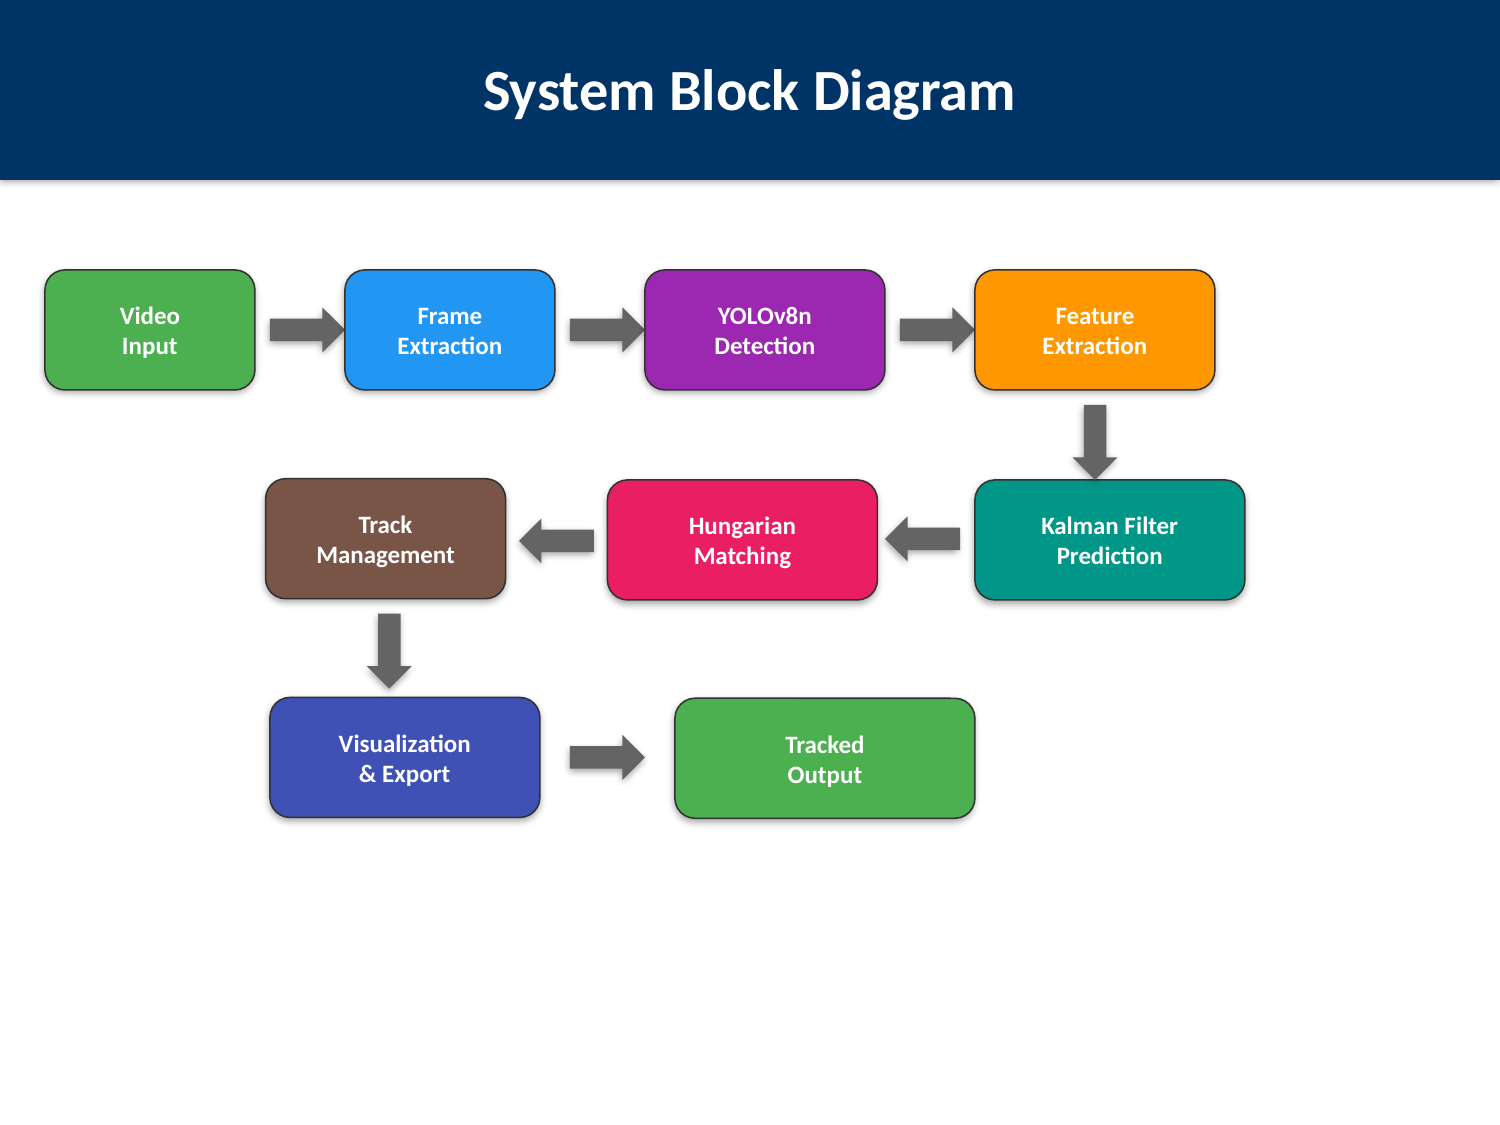

System Block Diagram
Video
Input
Frame
Extraction
YOLOv8n
Detection
Feature
Extraction

Track
Management
Hungarian
Matching
Kalman Filter
Prediction

Visualization
& Export
Tracked
Output